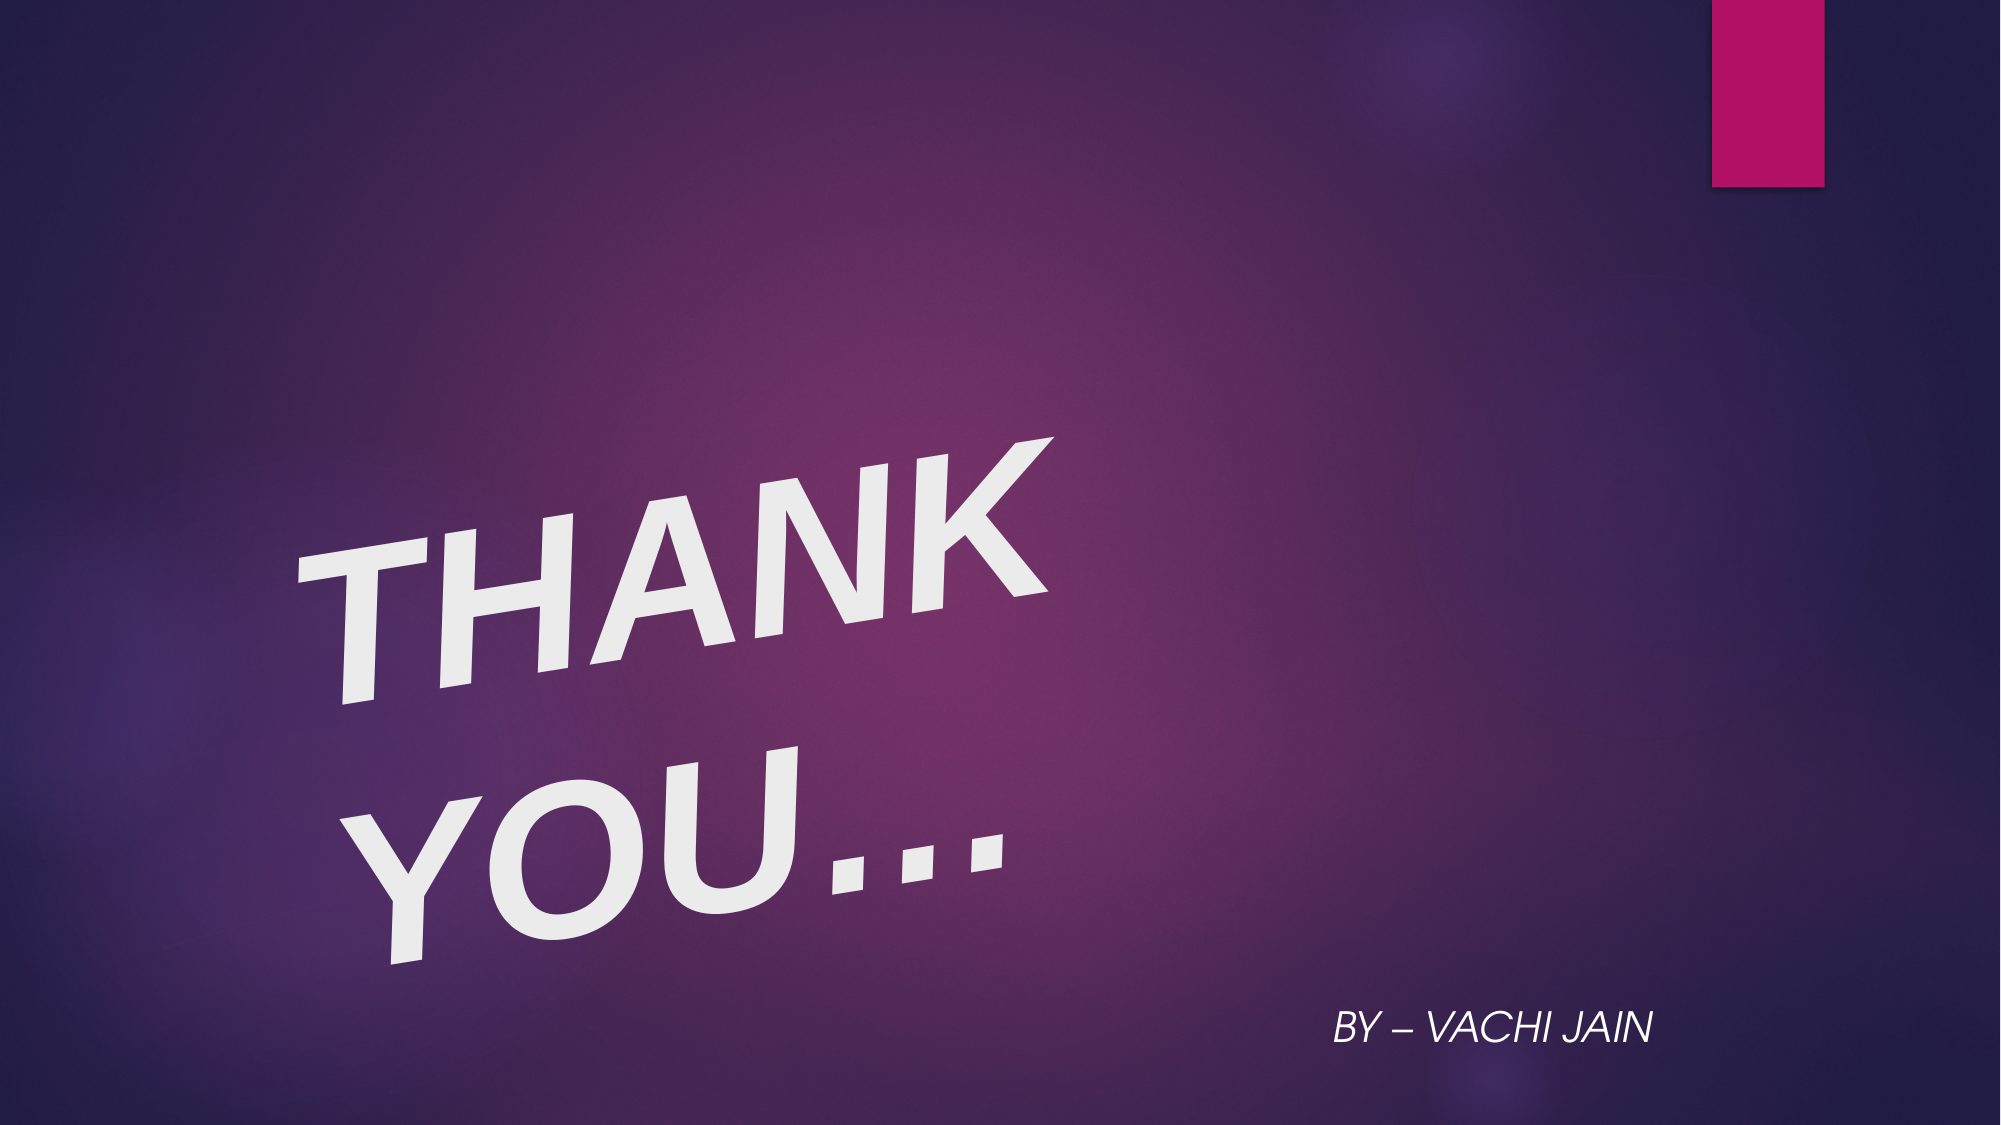

# THANK YOU…
BY – VACHI JAIN